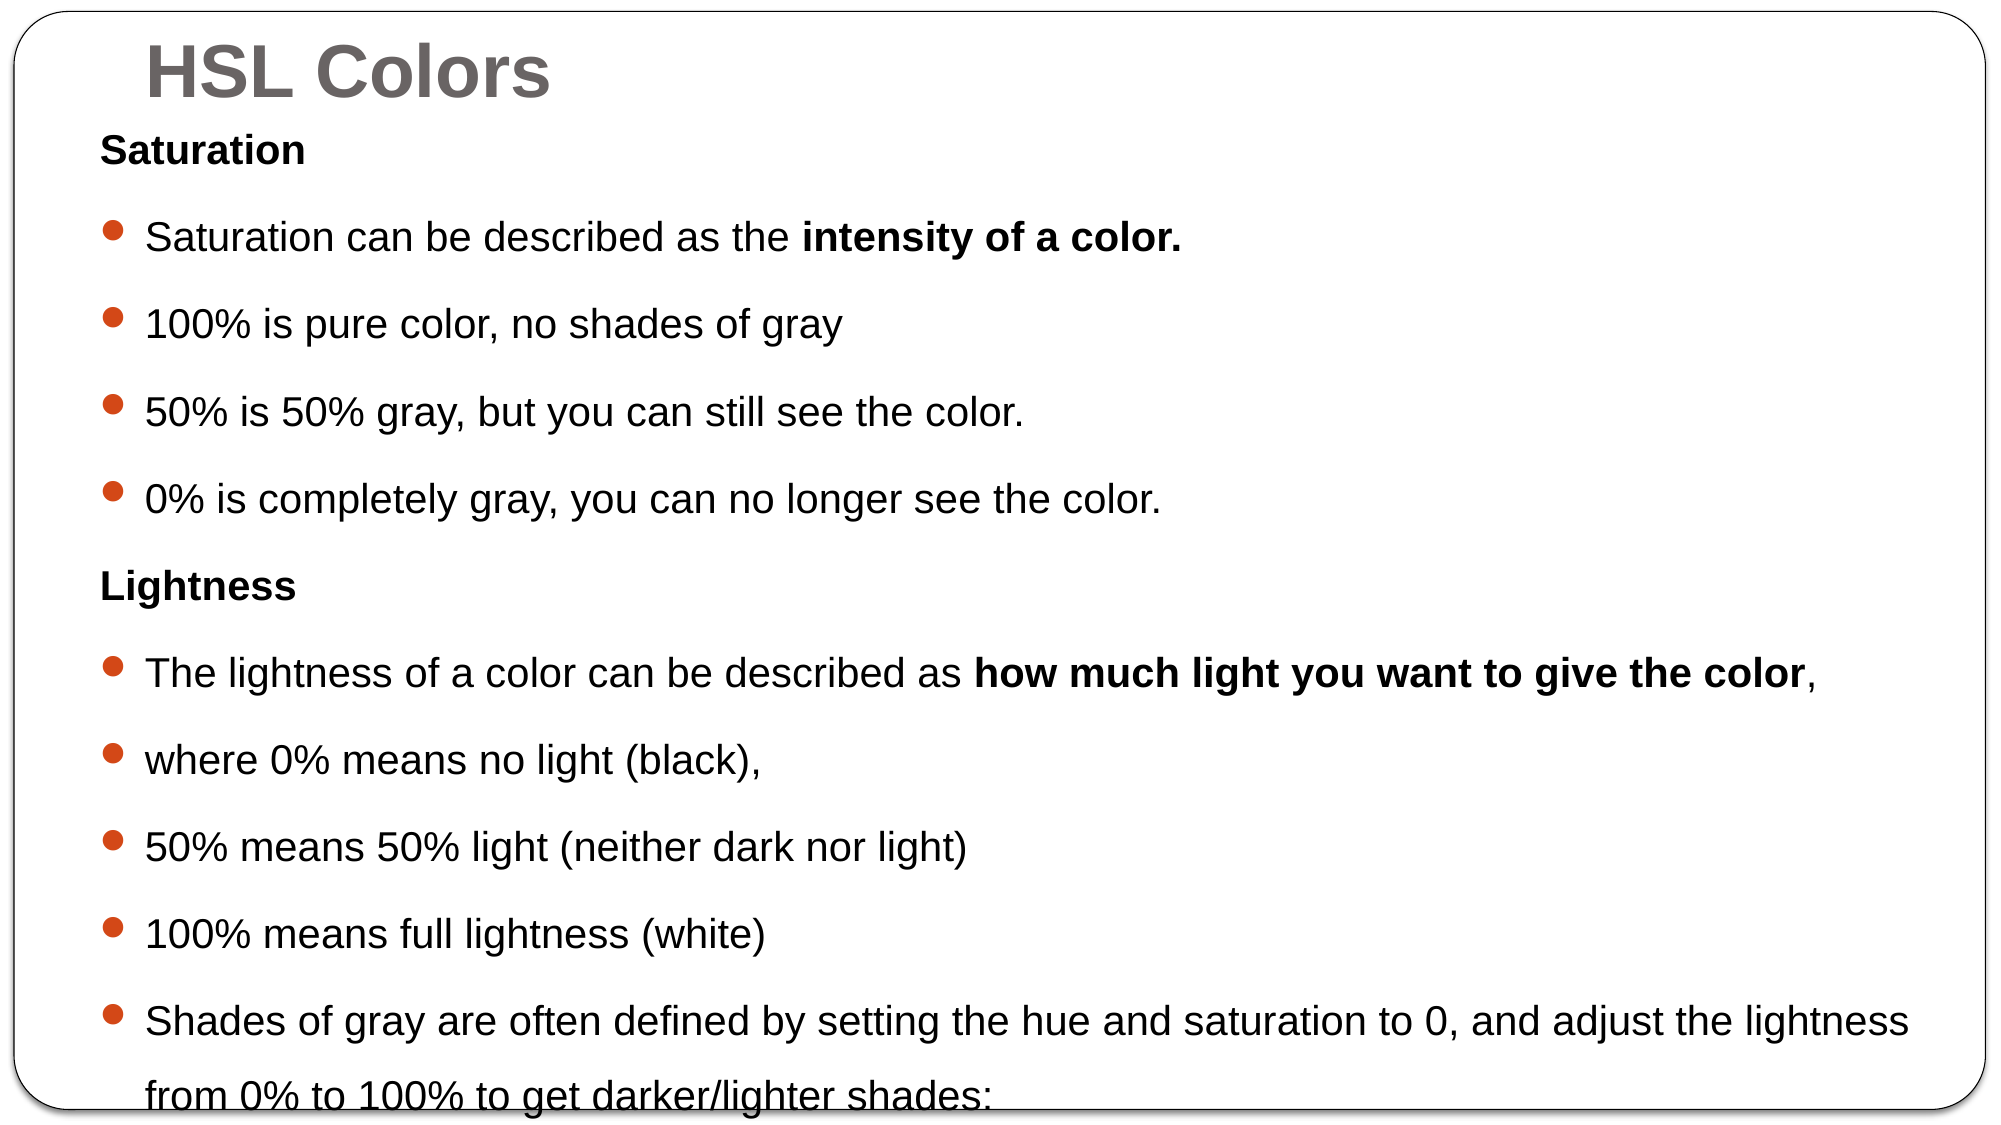

# HSL Colors
Saturation
Saturation can be described as the intensity of a color.
100% is pure color, no shades of gray
50% is 50% gray, but you can still see the color.
0% is completely gray, you can no longer see the color.
Lightness
The lightness of a color can be described as how much light you want to give the color,
where 0% means no light (black),
50% means 50% light (neither dark nor light)
100% means full lightness (white)
Shades of gray are often defined by setting the hue and saturation to 0, and adjust the lightness from 0% to 100% to get darker/lighter shades: